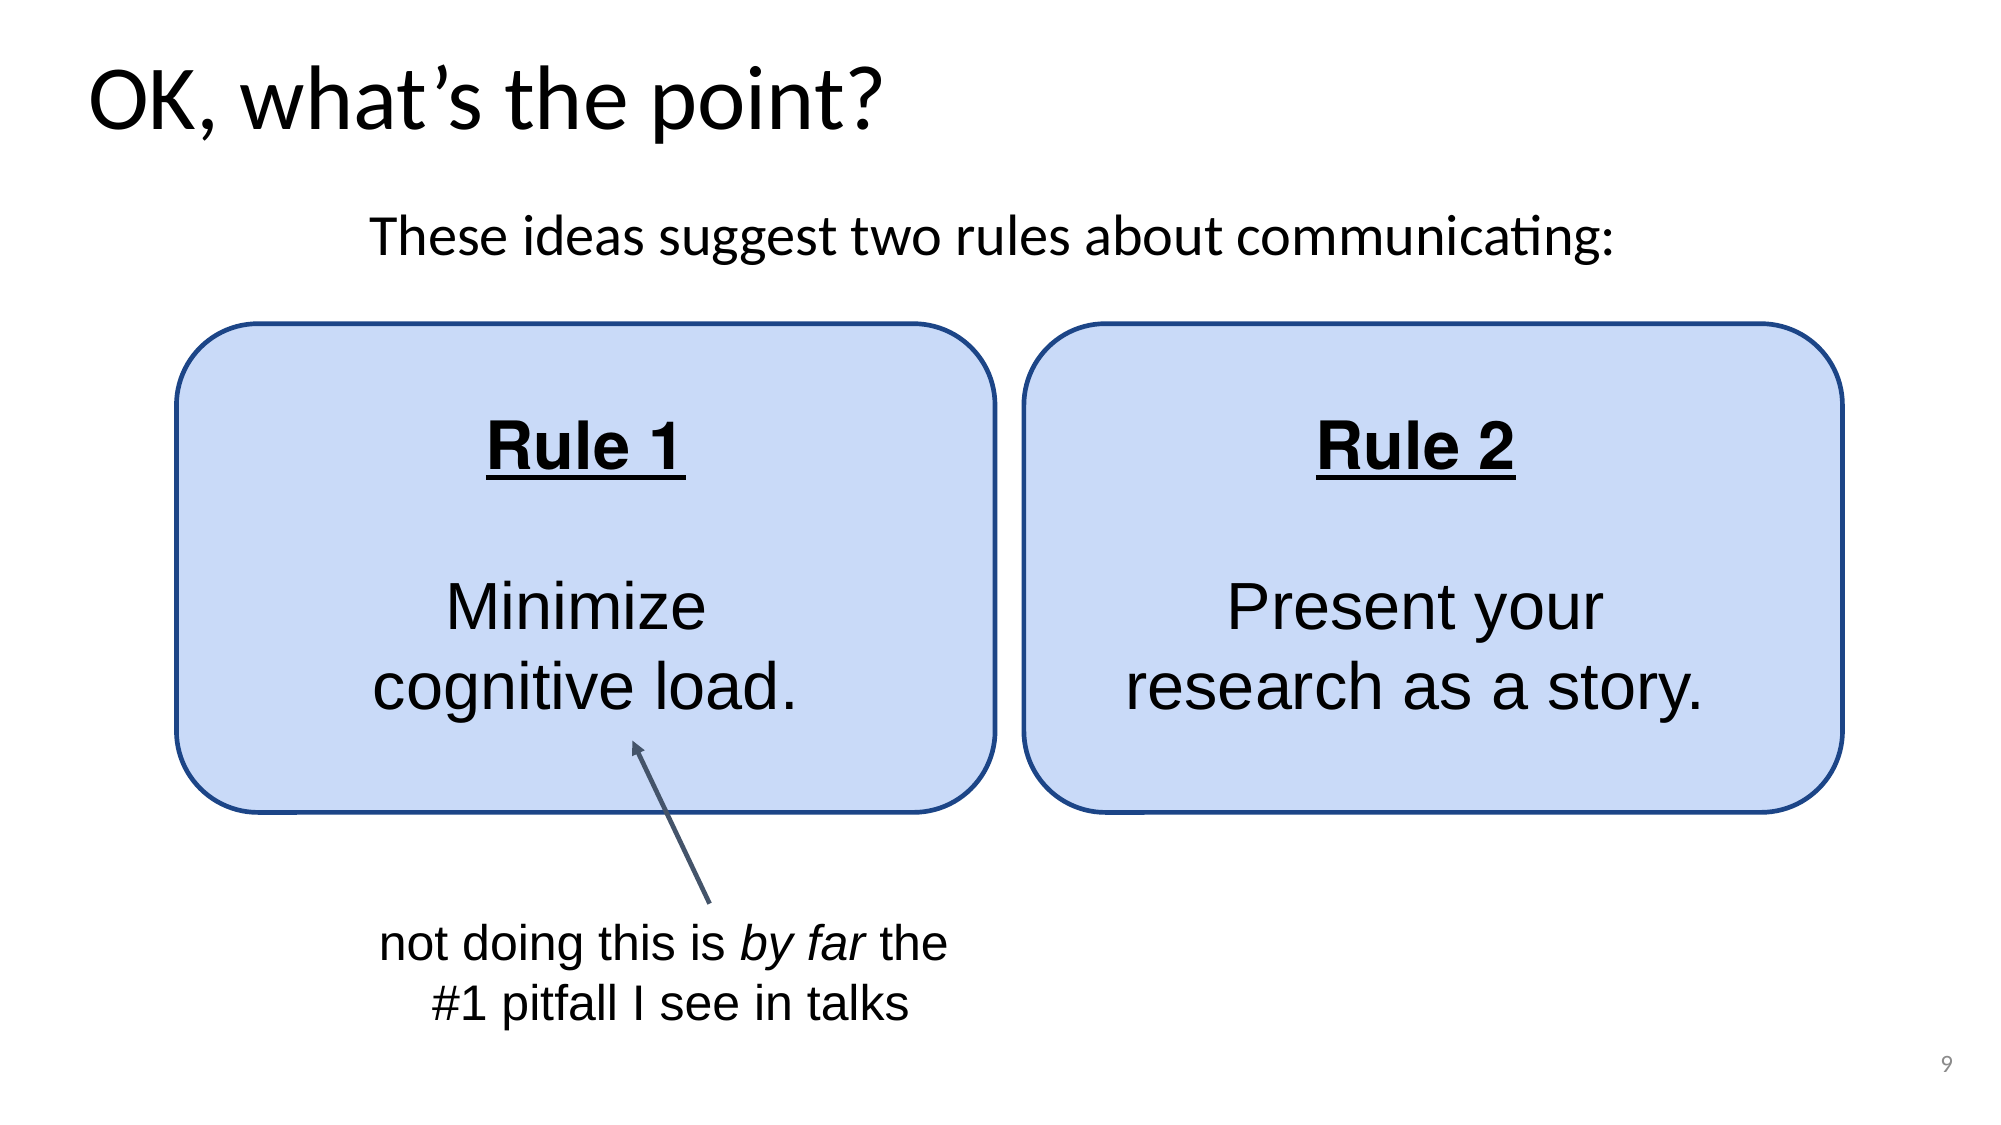

# OK, what’s the point?
These ideas suggest two rules about communicating:

Rule 1

Minimize
cognitive load.

Rule 2

Present your
research as a story.
not doing this is by far the
#1 pitfall I see in talks
9